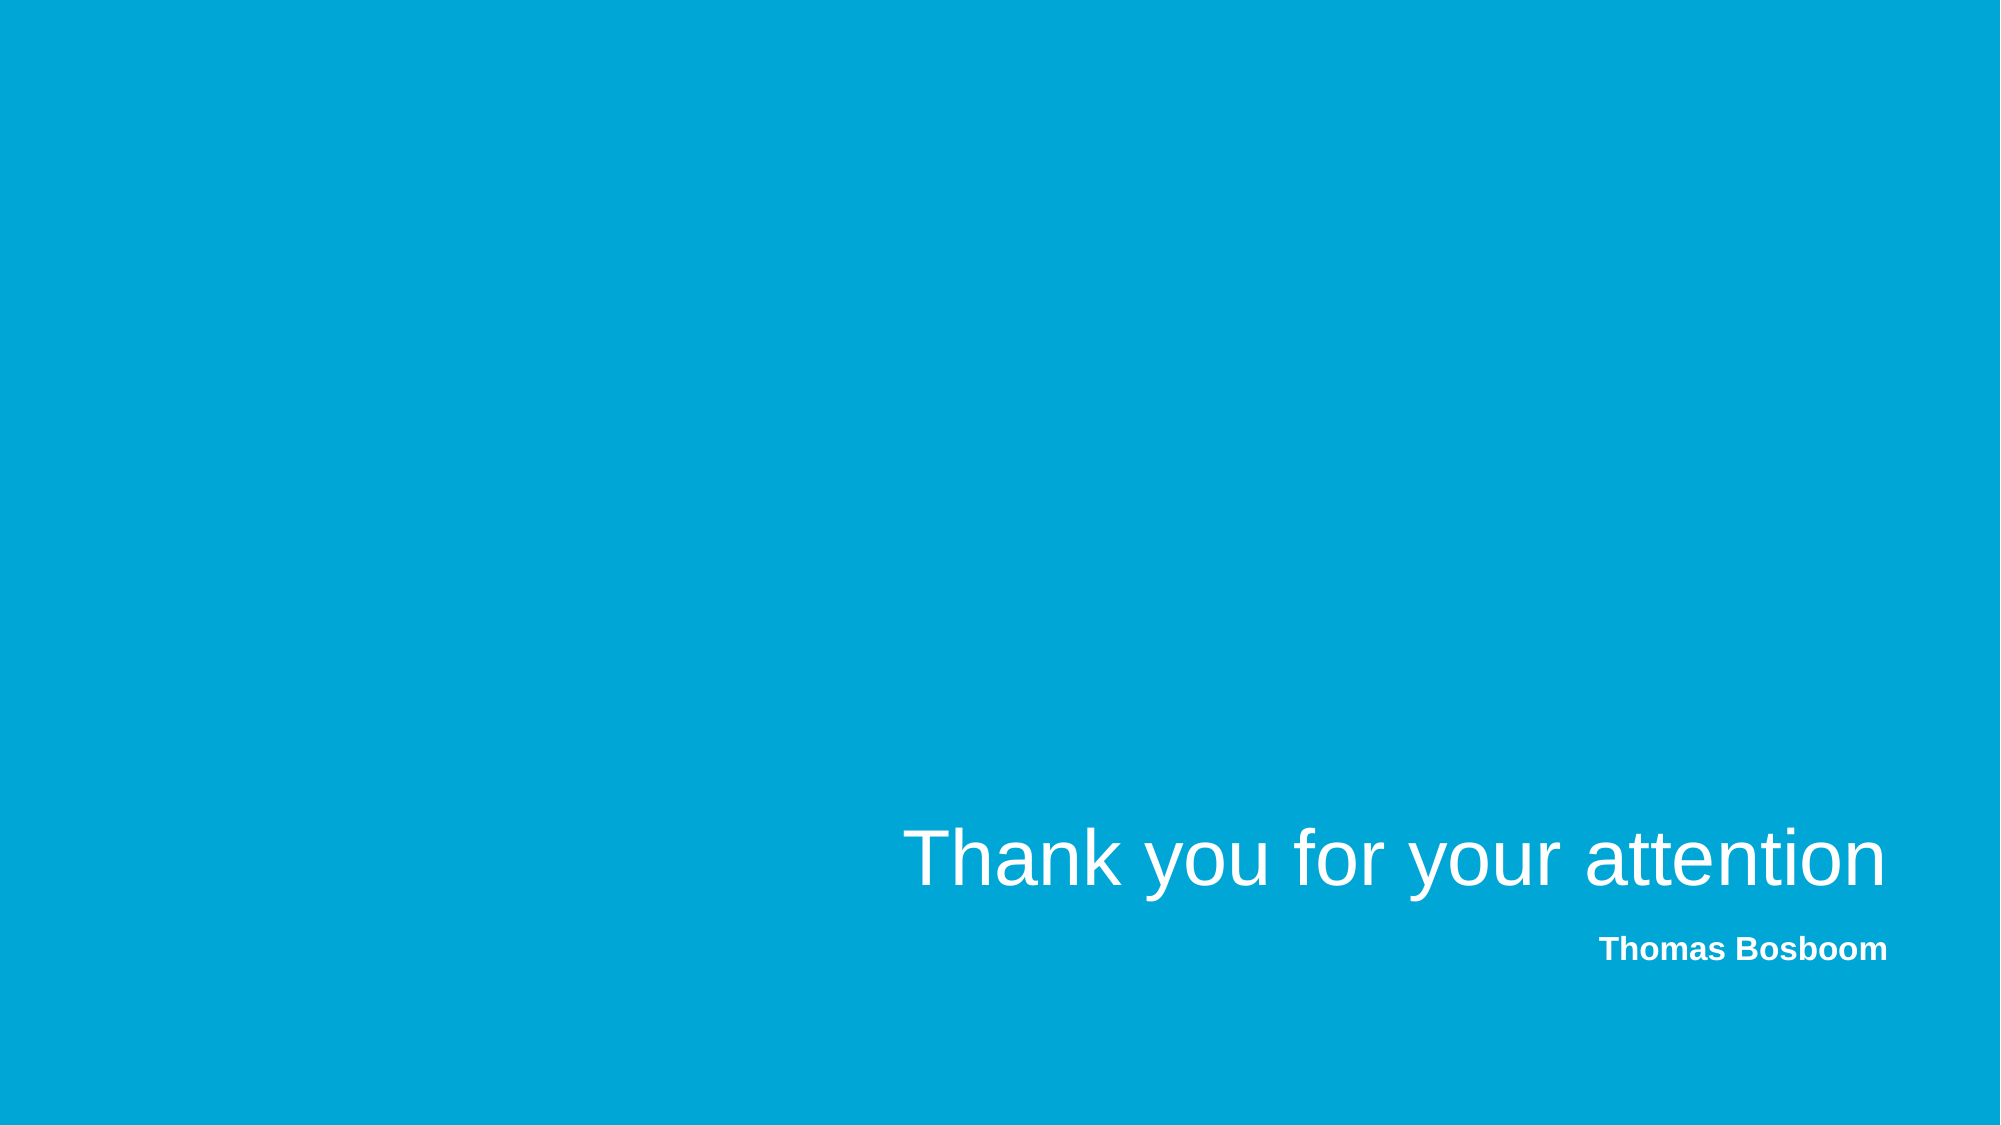

# Thank you for your attention
Thomas Bosboom